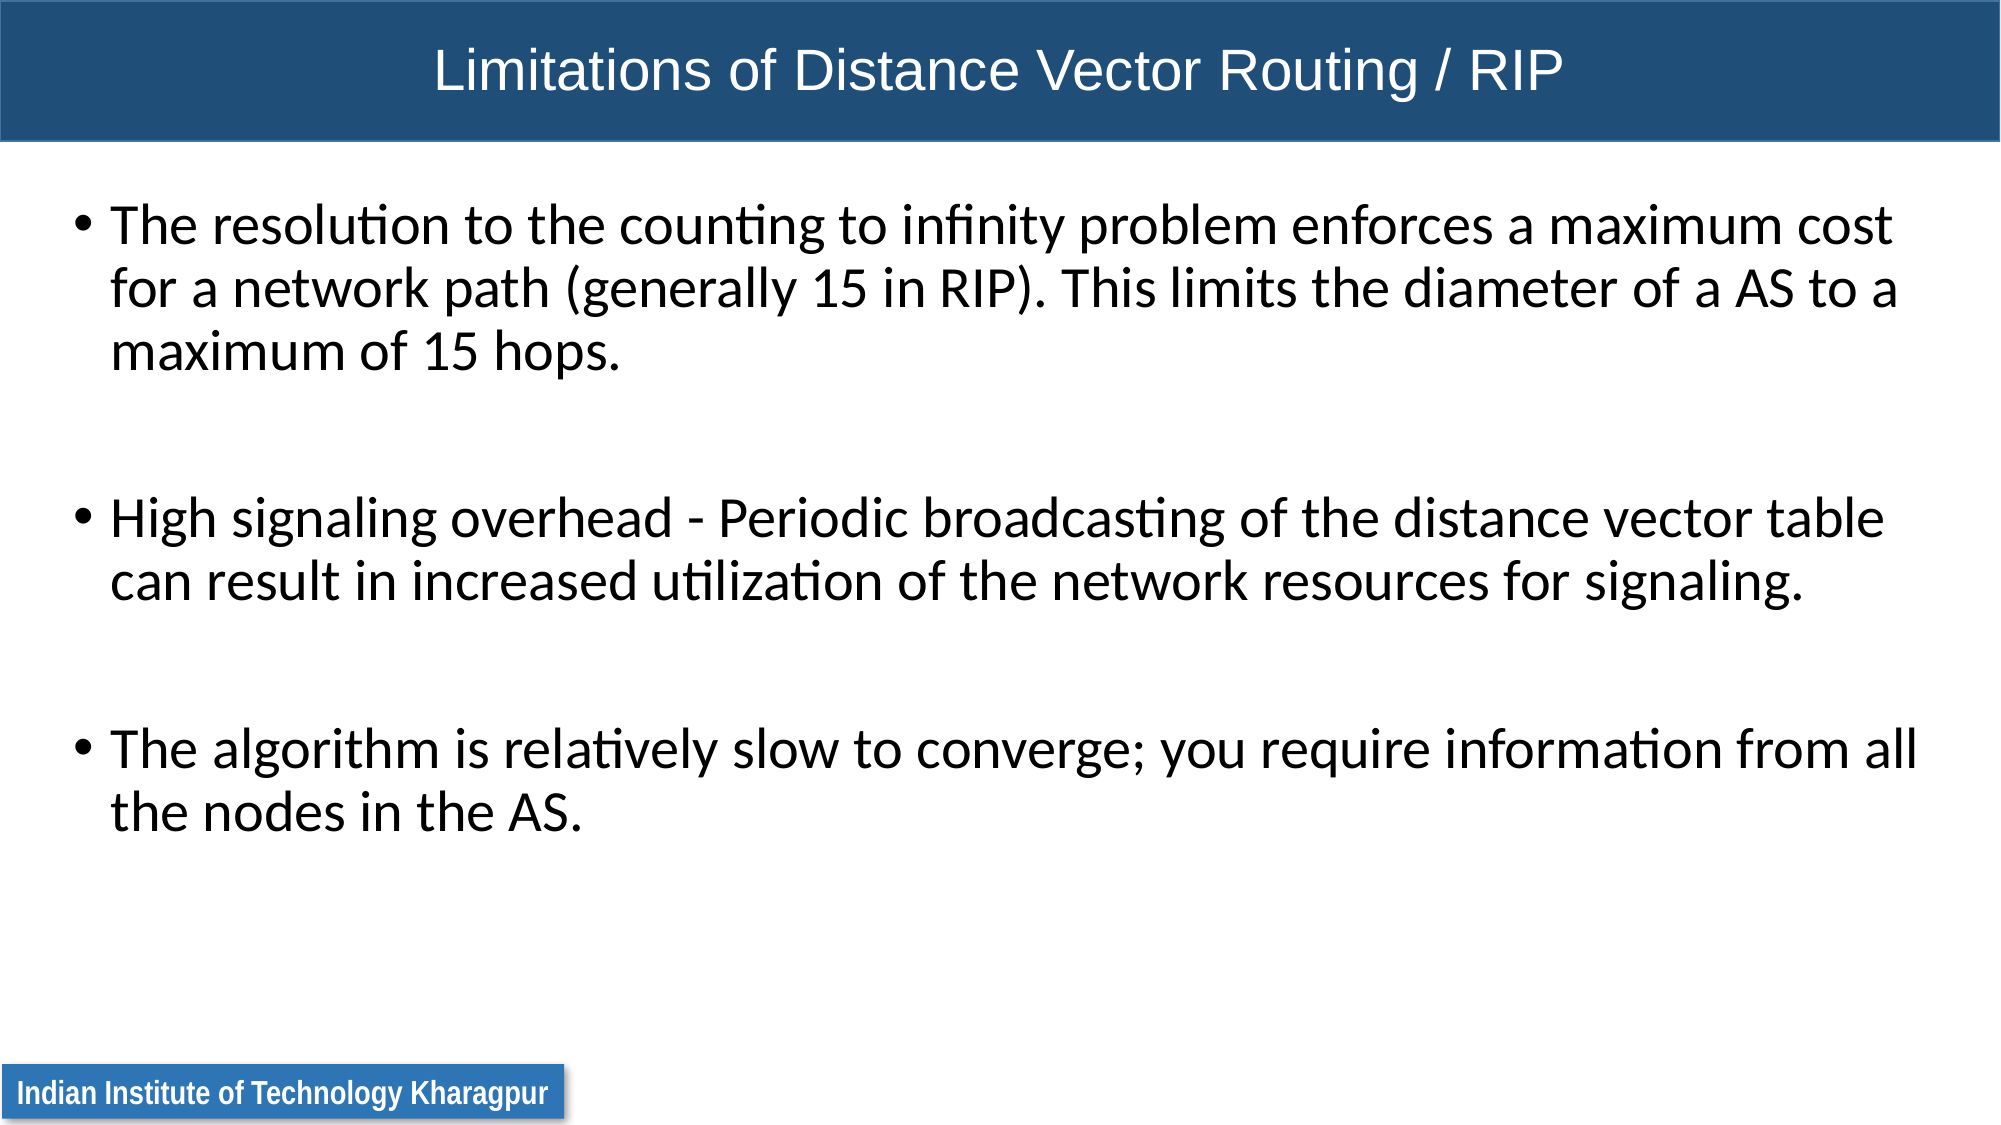

# Limitations of Distance Vector Routing / RIP
The resolution to the counting to infinity problem enforces a maximum cost for a network path (generally 15 in RIP). This limits the diameter of a AS to a maximum of 15 hops.

High signaling overhead - Periodic broadcasting of the distance vector table can result in increased utilization of the network resources for signaling.

The algorithm is relatively slow to converge; you require information from all the nodes in the AS.